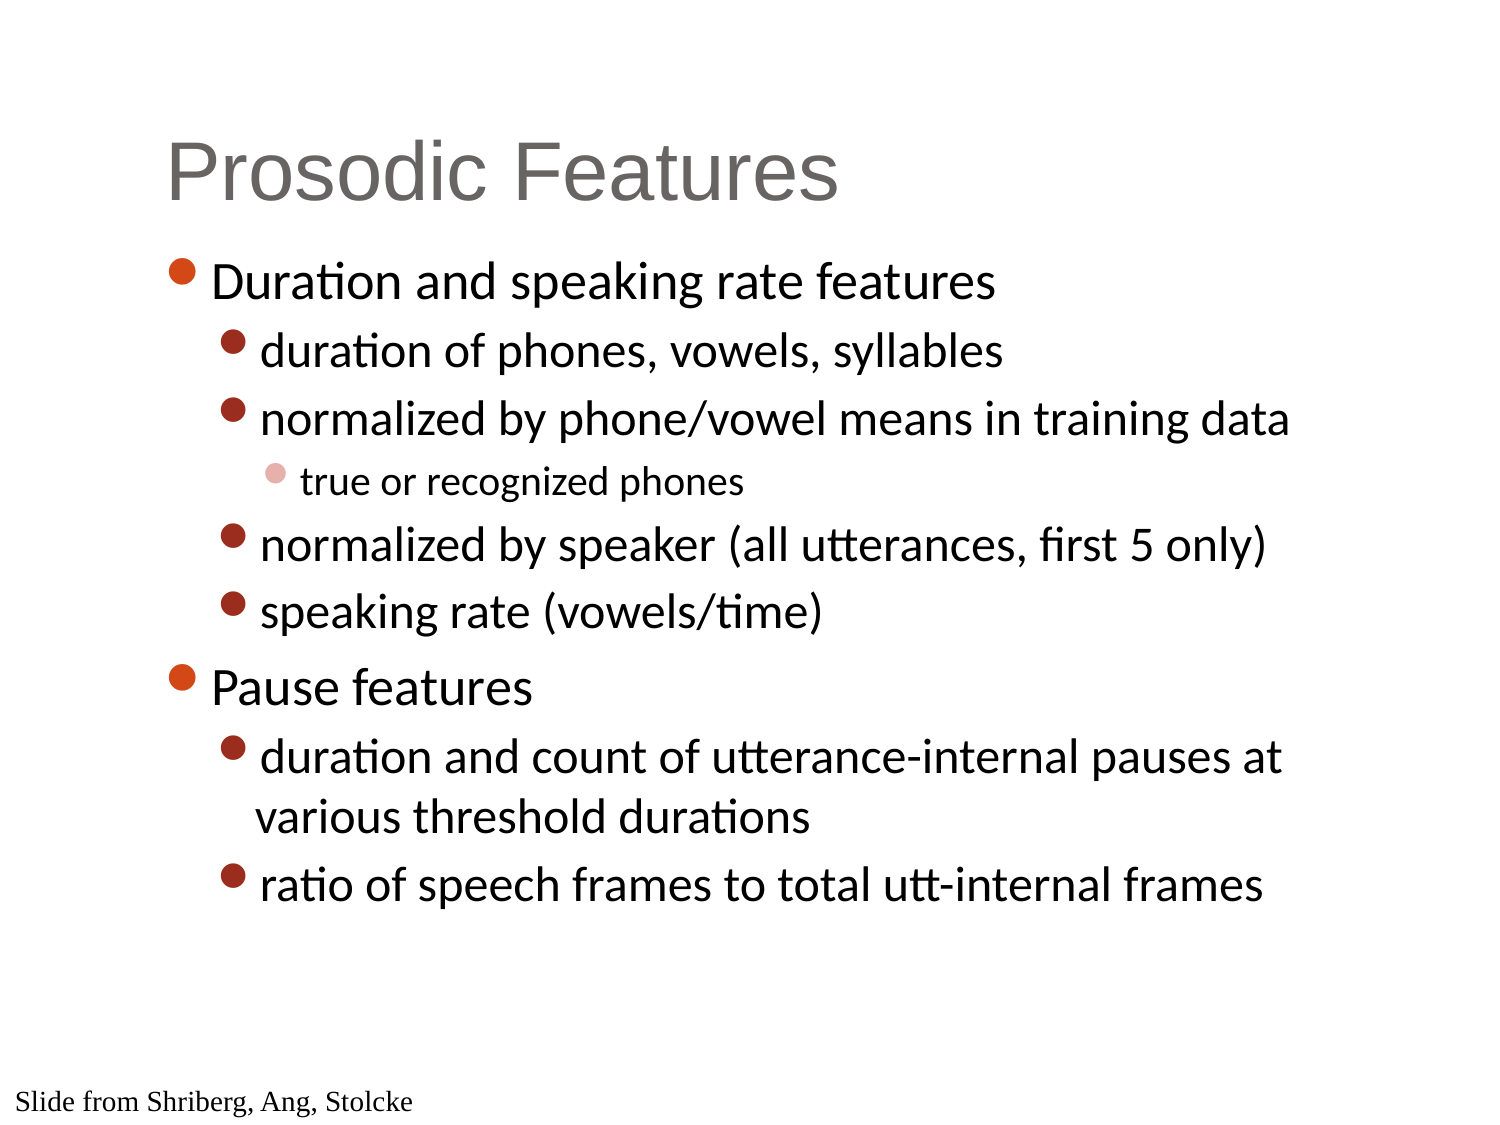

# Prosodic Features
Duration and speaking rate features
duration of phones, vowels, syllables
normalized by phone/vowel means in training data
true or recognized phones
normalized by speaker (all utterances, first 5 only)
speaking rate (vowels/time)
Pause features
duration and count of utterance-internal pauses at various threshold durations
ratio of speech frames to total utt-internal frames

Slide from Shriberg, Ang, Stolcke